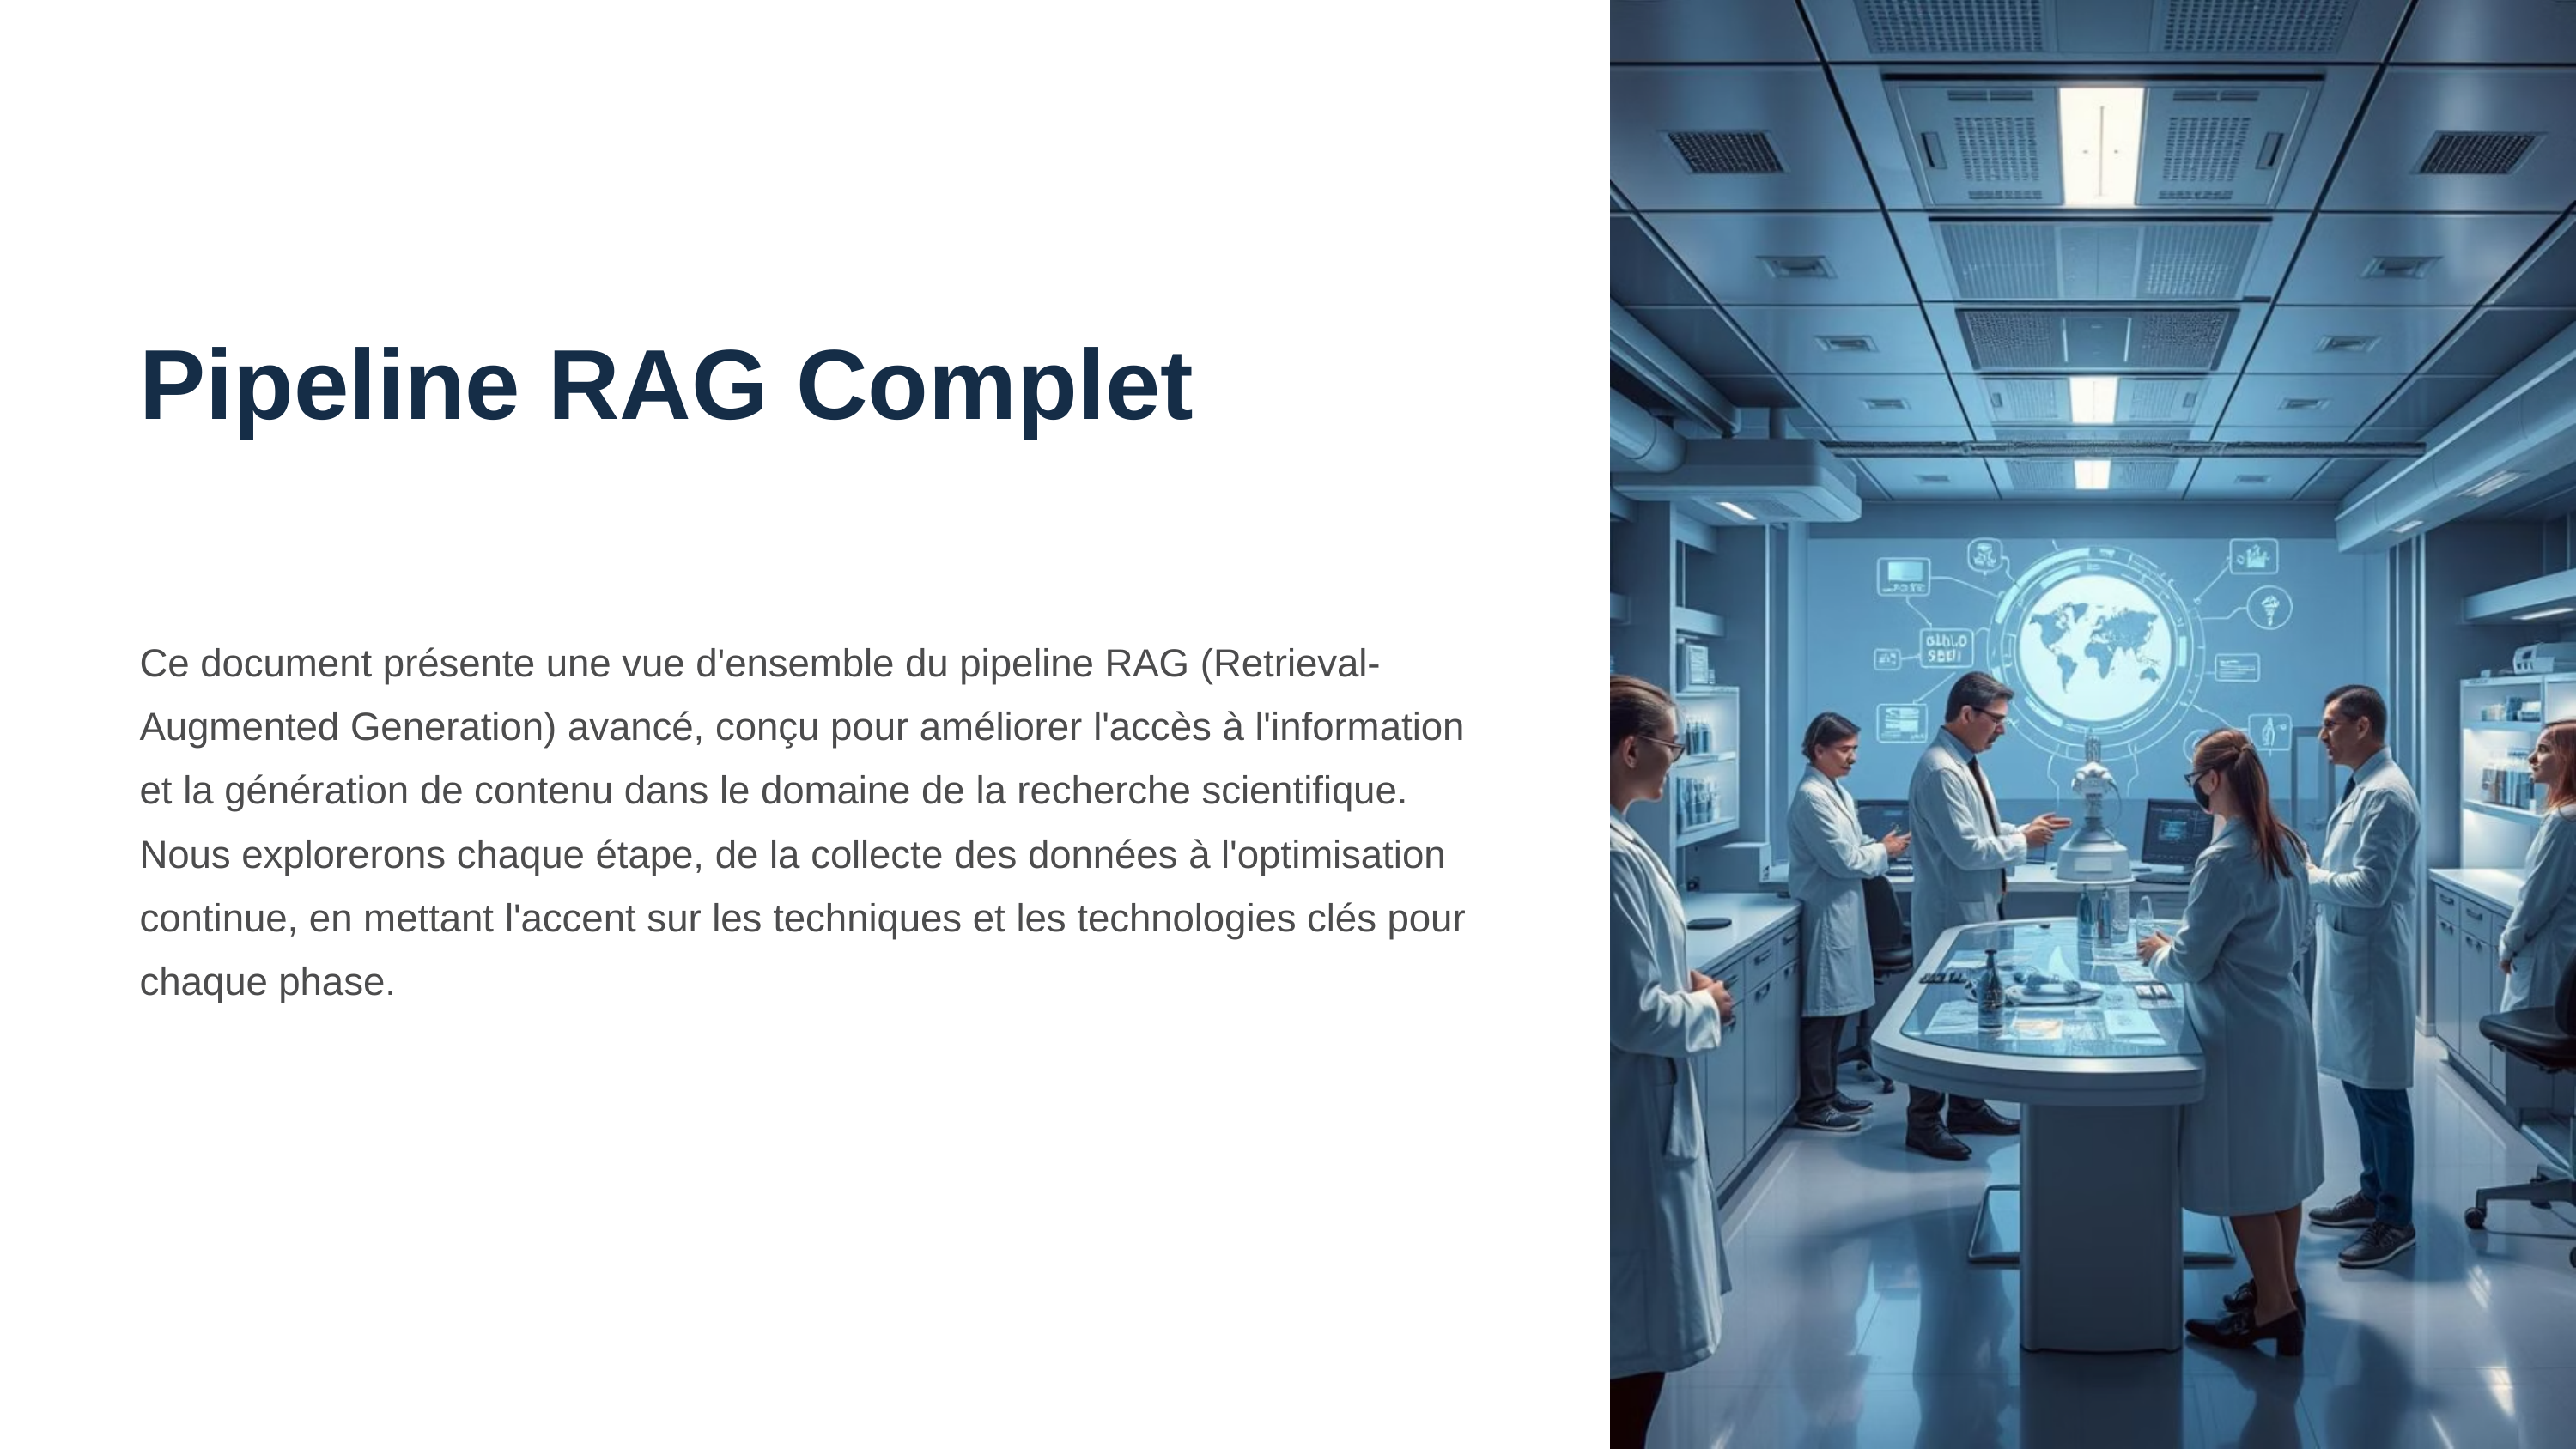

Pipeline RAG Complet

Ce document présente une vue d'ensemble du pipeline RAG (Retrieval-Augmented Generation) avancé, conçu pour améliorer l'accès à l'information et la génération de contenu dans le domaine de la recherche scientifique. Nous explorerons chaque étape, de la collecte des données à l'optimisation continue, en mettant l'accent sur les techniques et les technologies clés pour chaque phase.